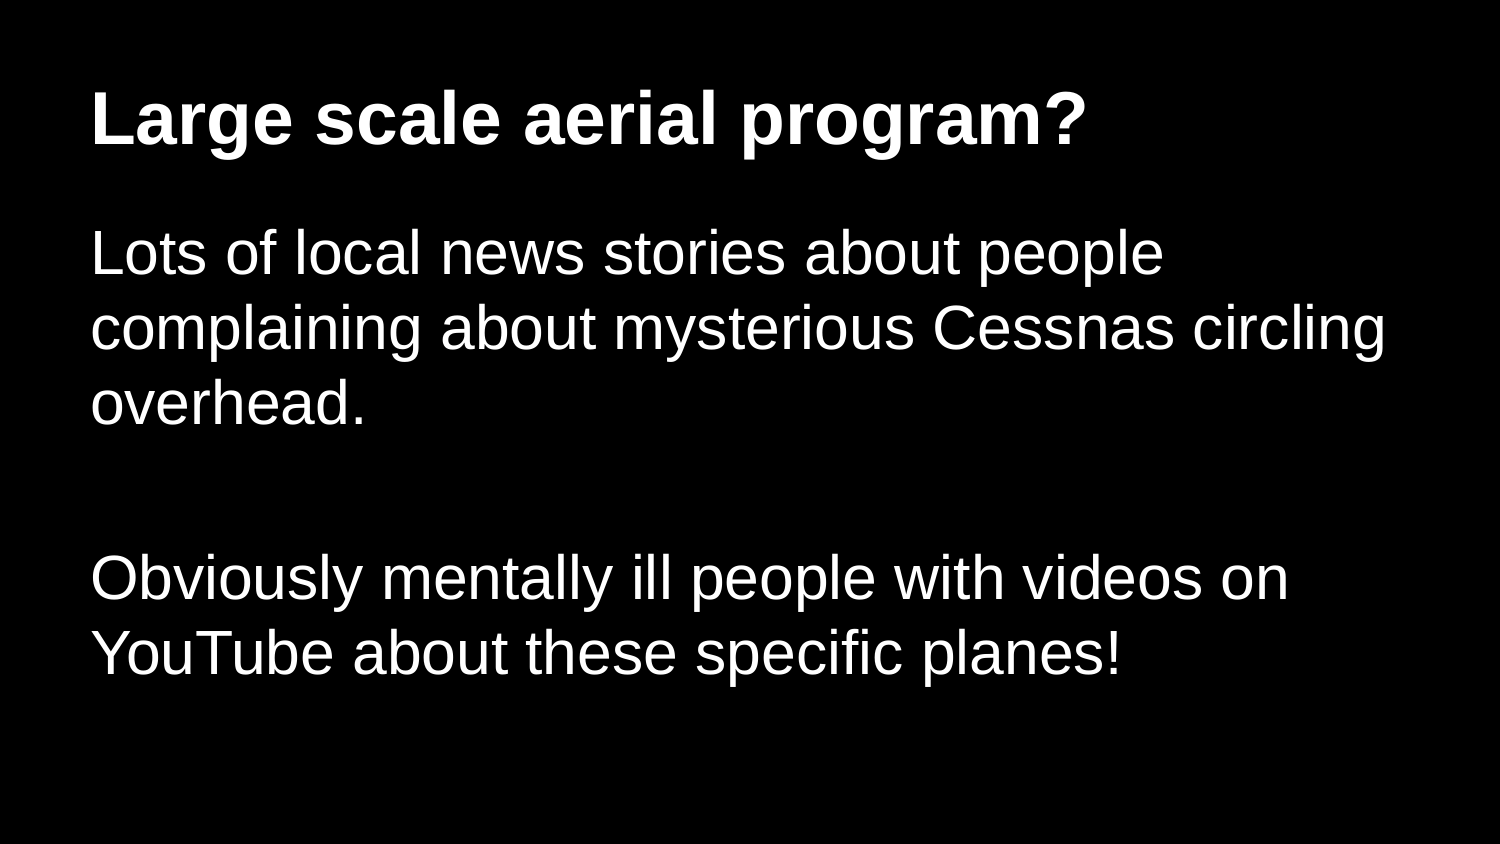

# Large scale aerial program?
Lots of local news stories about people complaining about mysterious Cessnas circling overhead.

Obviously mentally ill people with videos on YouTube about these specific planes!